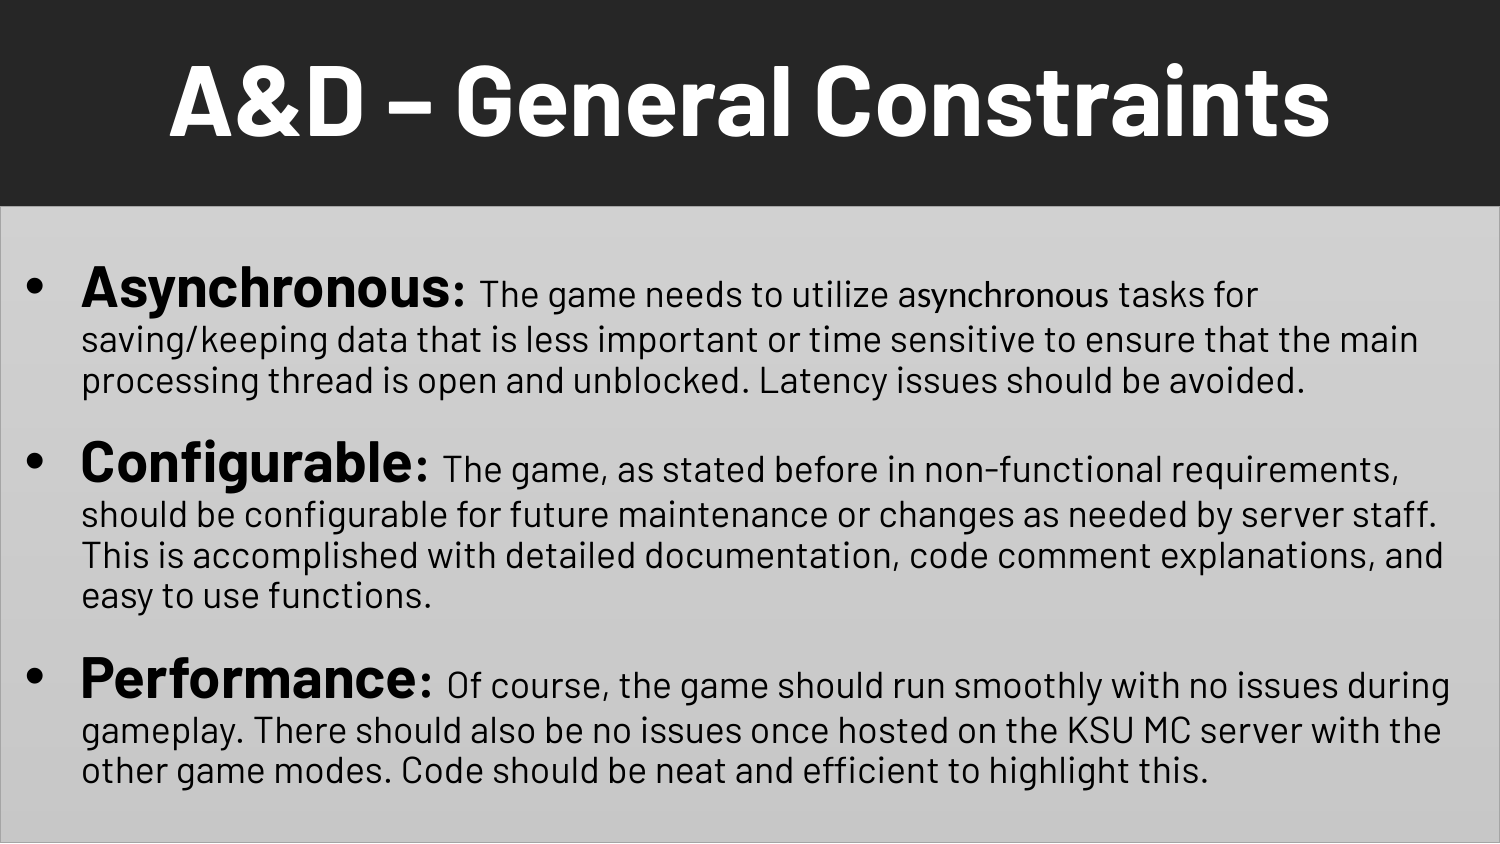

# A&D – General Constraints
Asynchronous: The game needs to utilize asynchronous tasks for saving/keeping data that is less important or time sensitive to ensure that the main processing thread is open and unblocked. Latency issues should be avoided.
Configurable: The game, as stated before in non-functional requirements, should be configurable for future maintenance or changes as needed by server staff. This is accomplished with detailed documentation, code comment explanations, and easy to use functions.
Performance: Of course, the game should run smoothly with no issues during gameplay. There should also be no issues once hosted on the KSU MC server with the other game modes. Code should be neat and efficient to highlight this.